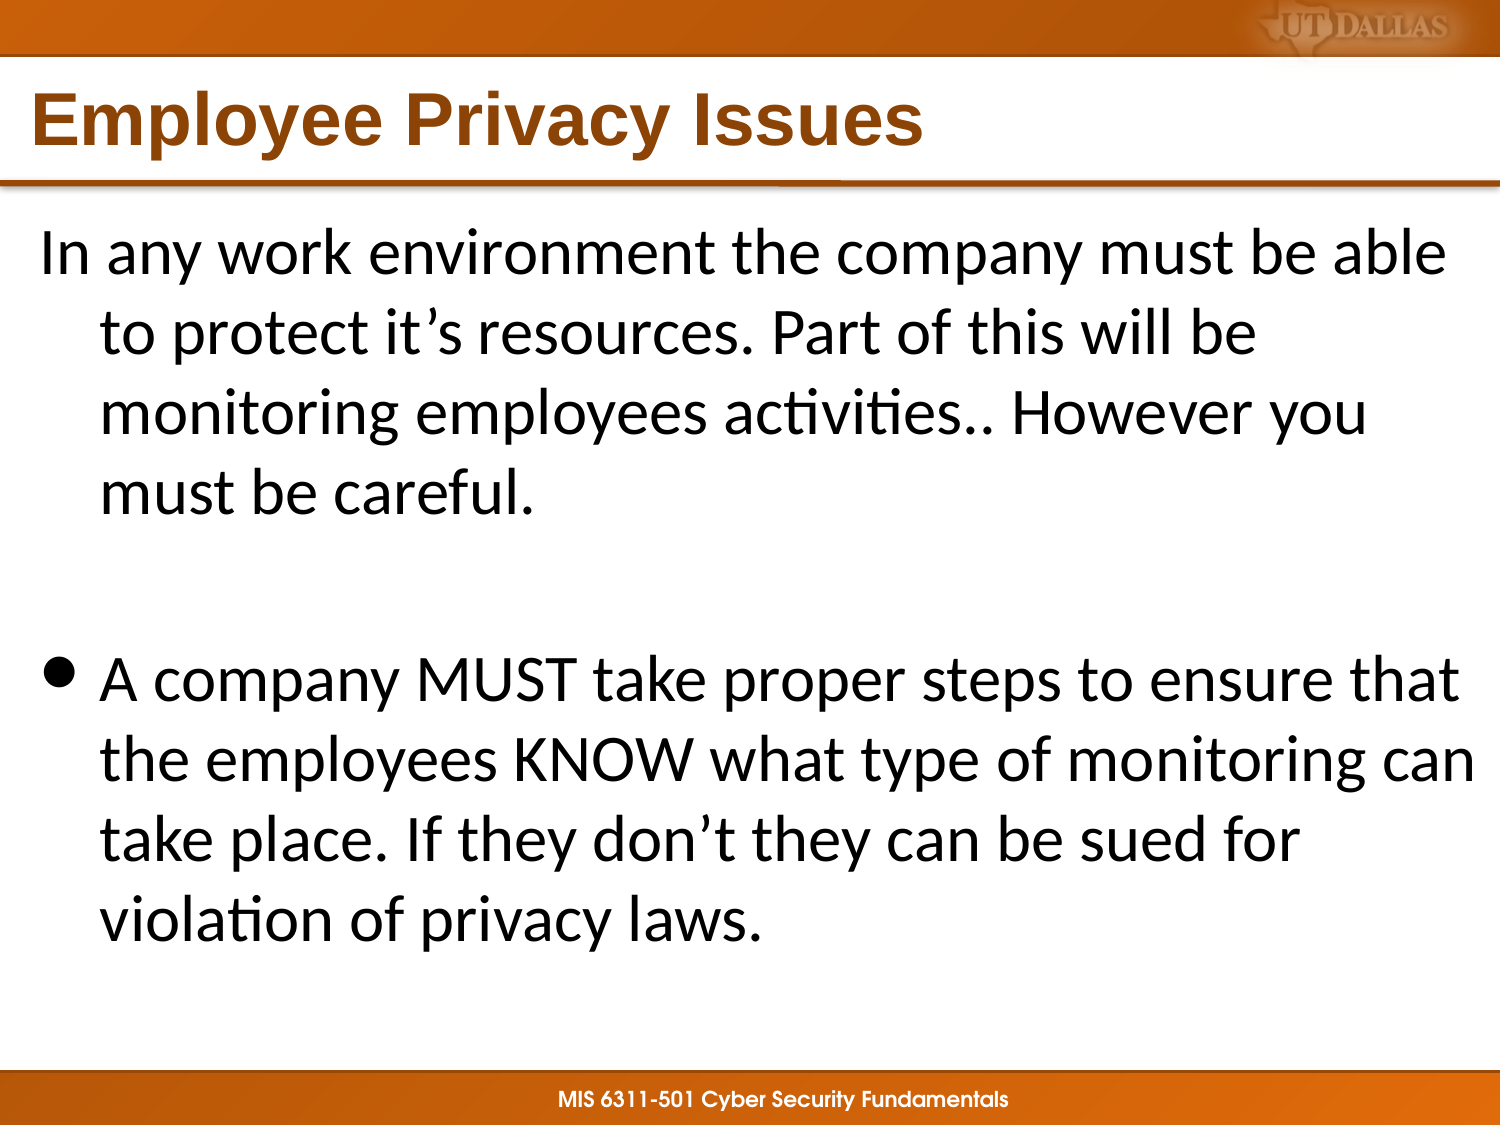

# Employee Privacy Issues
In any work environment the company must be able to protect it’s resources. Part of this will be monitoring employees activities.. However you must be careful.

A company MUST take proper steps to ensure that the employees KNOW what type of monitoring can take place. If they don’t they can be sued for violation of privacy laws.